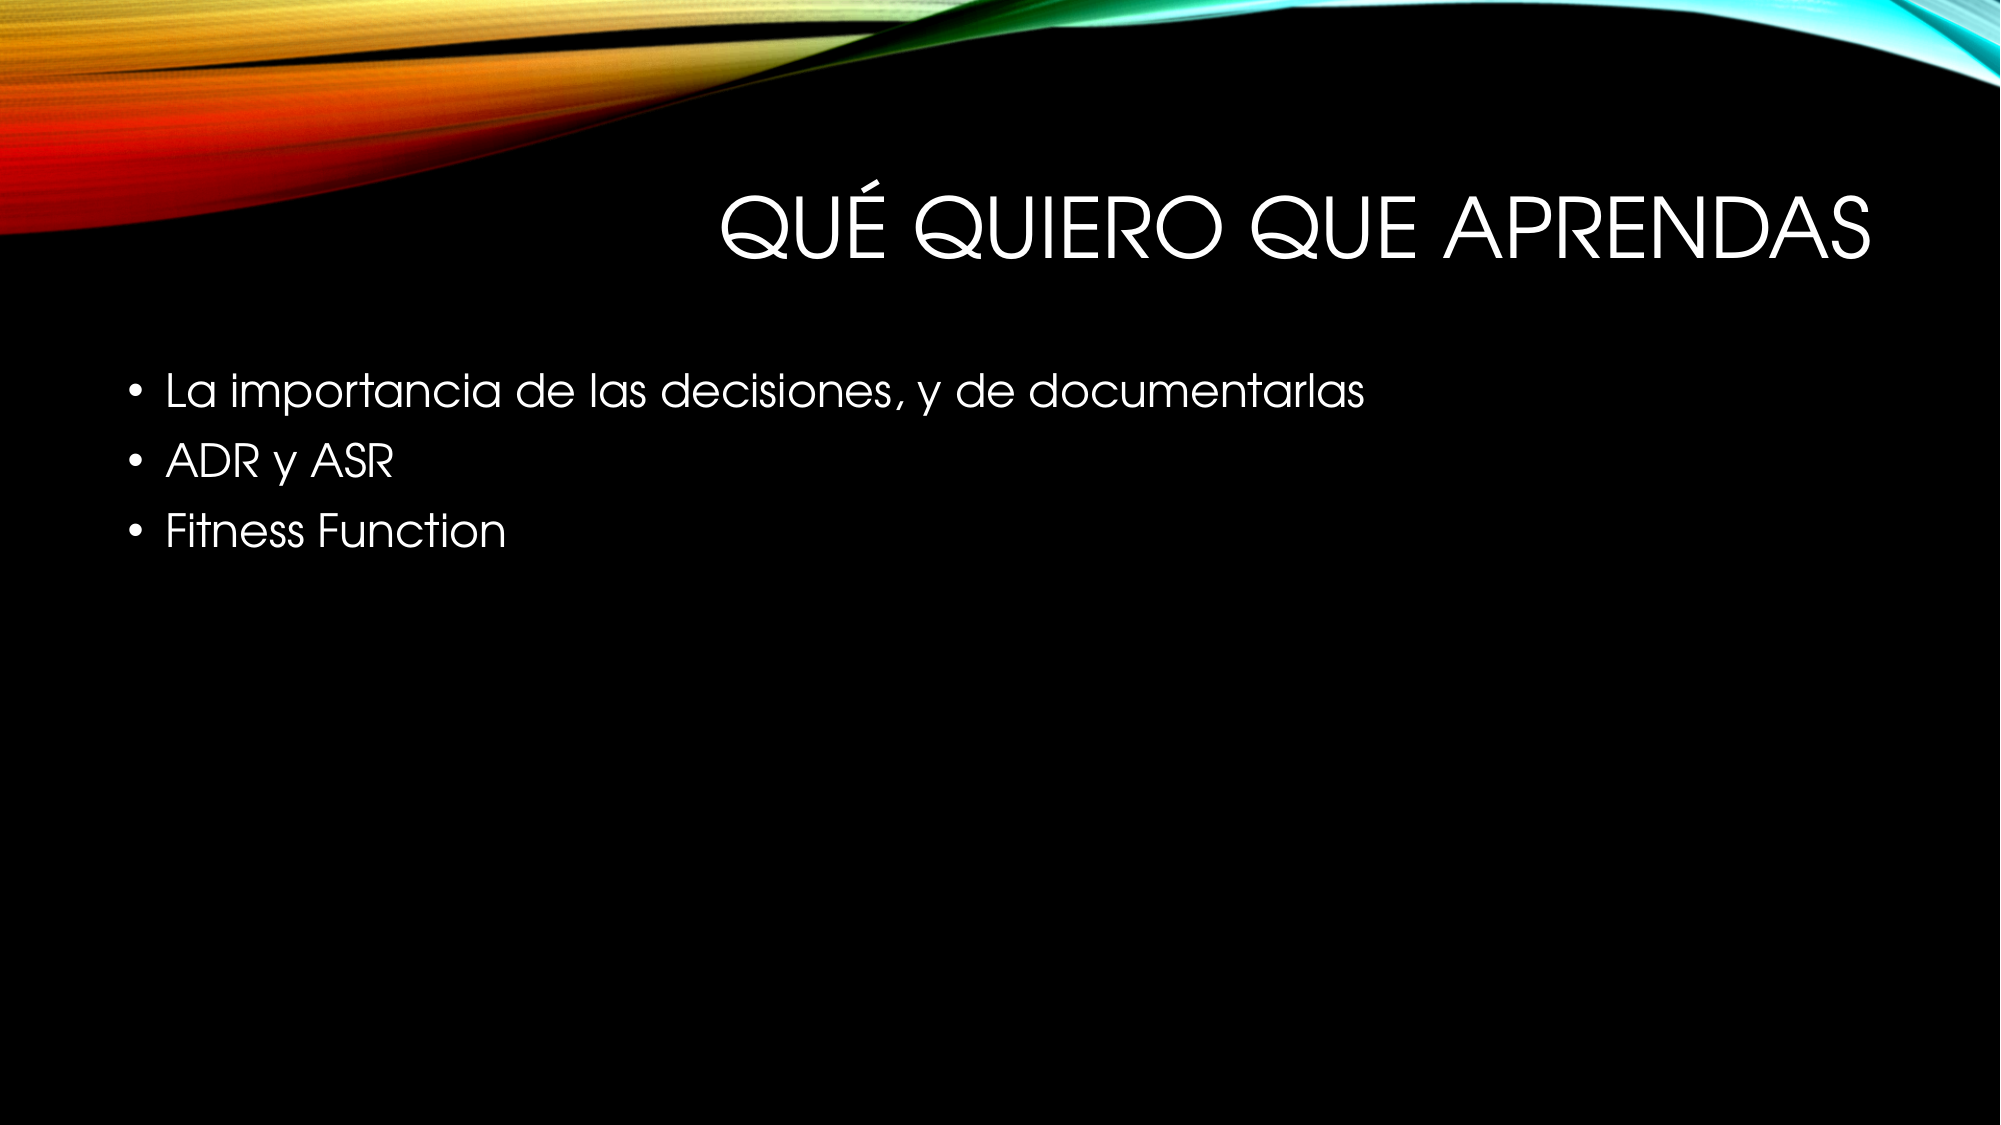

# Qué quiero que aprendas
La importancia de las decisiones, y de documentarlas
ADR y ASR
Fitness Function